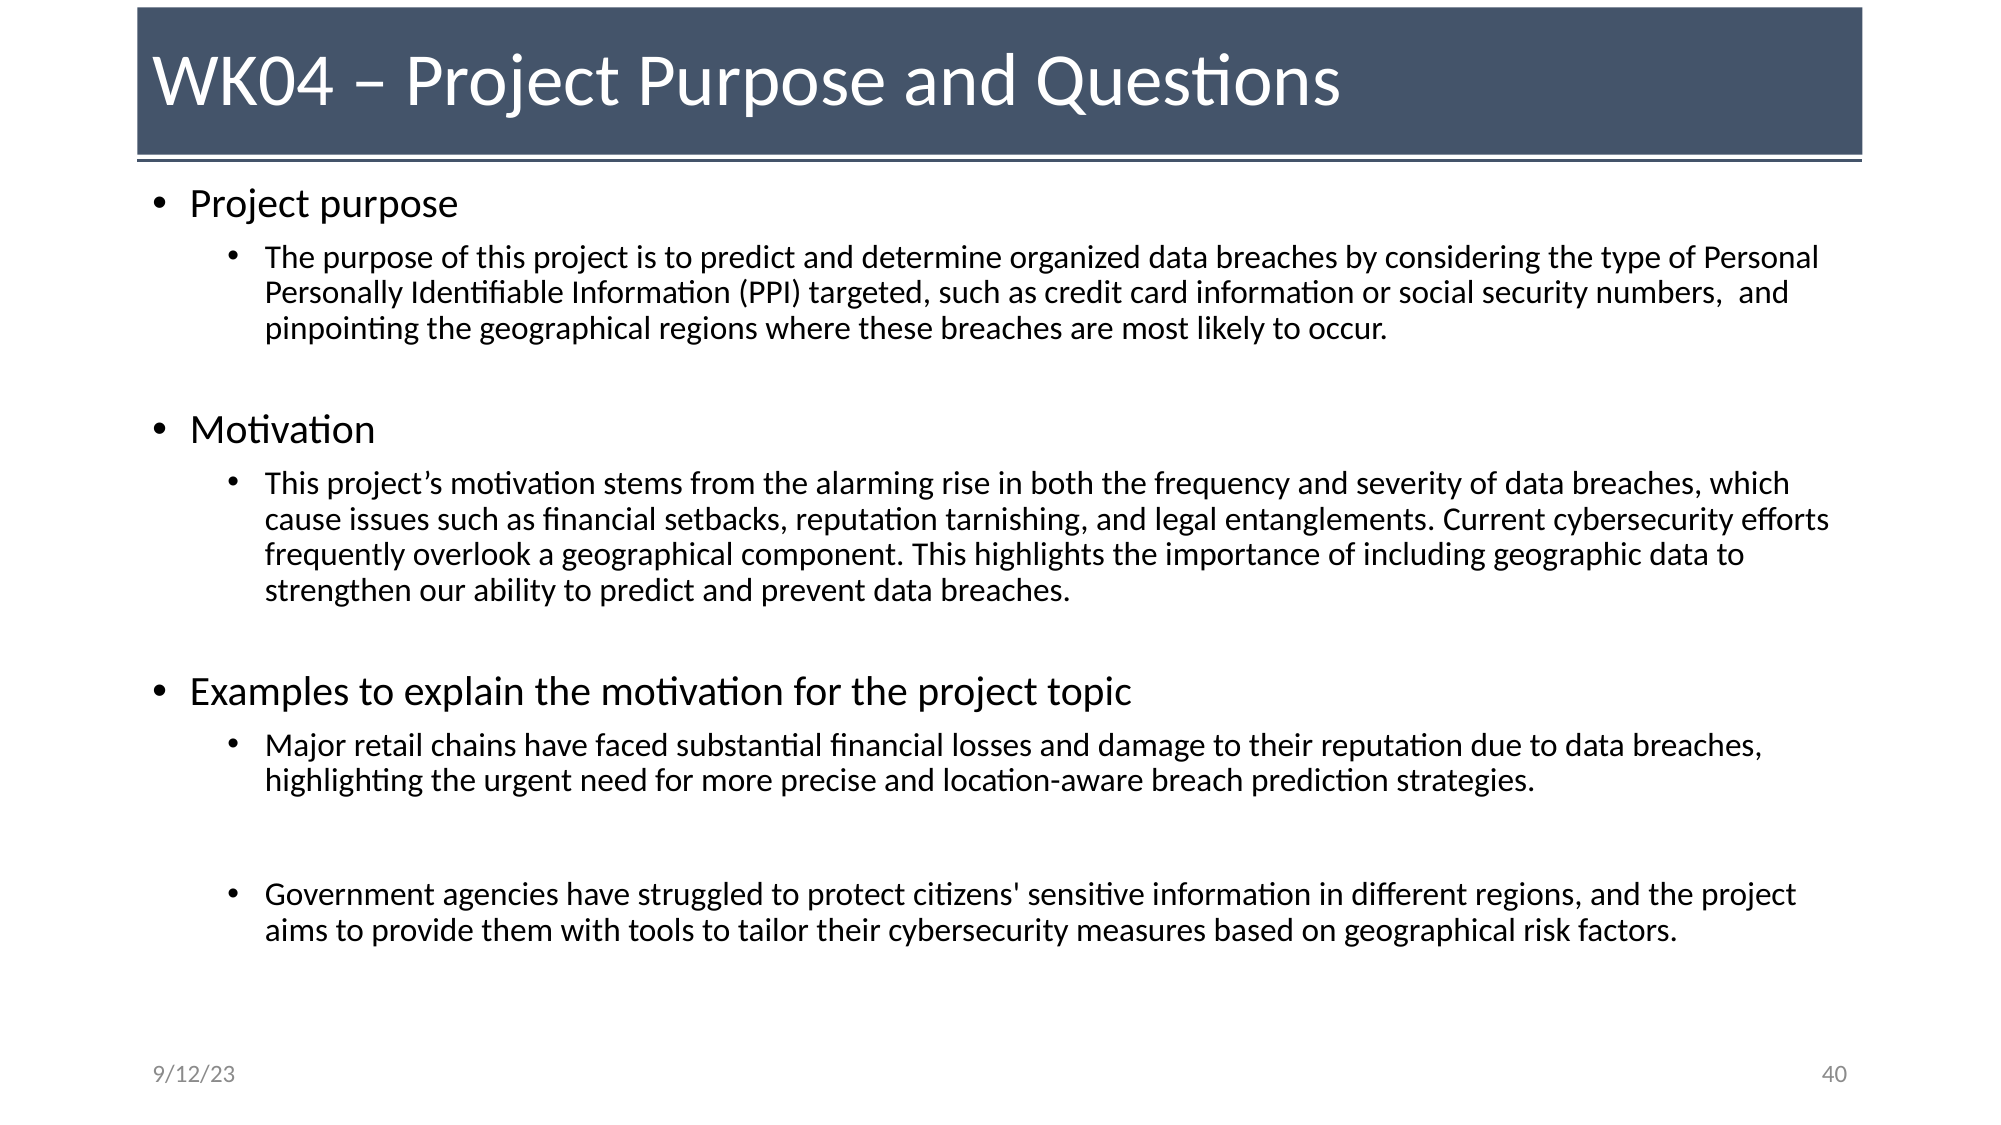

# WK04 – Project Purpose and Questions
Project purpose
The purpose of this project is to predict and determine organized data breaches by considering the type of Personal Personally Identifiable Information (PPI) targeted, such as credit card information or social security numbers,  and pinpointing the geographical regions where these breaches are most likely to occur.

Motivation
This project’s motivation stems from the alarming rise in both the frequency and severity of data breaches, which cause issues such as financial setbacks, reputation tarnishing, and legal entanglements. Current cybersecurity efforts frequently overlook a geographical component. This highlights the importance of including geographic data to strengthen our ability to predict and prevent data breaches.

Examples to explain the motivation for the project topic
Major retail chains have faced substantial financial losses and damage to their reputation due to data breaches, highlighting the urgent need for more precise and location-aware breach prediction strategies.

Government agencies have struggled to protect citizens' sensitive information in different regions, and the project aims to provide them with tools to tailor their cybersecurity measures based on geographical risk factors.
9/12/23
40